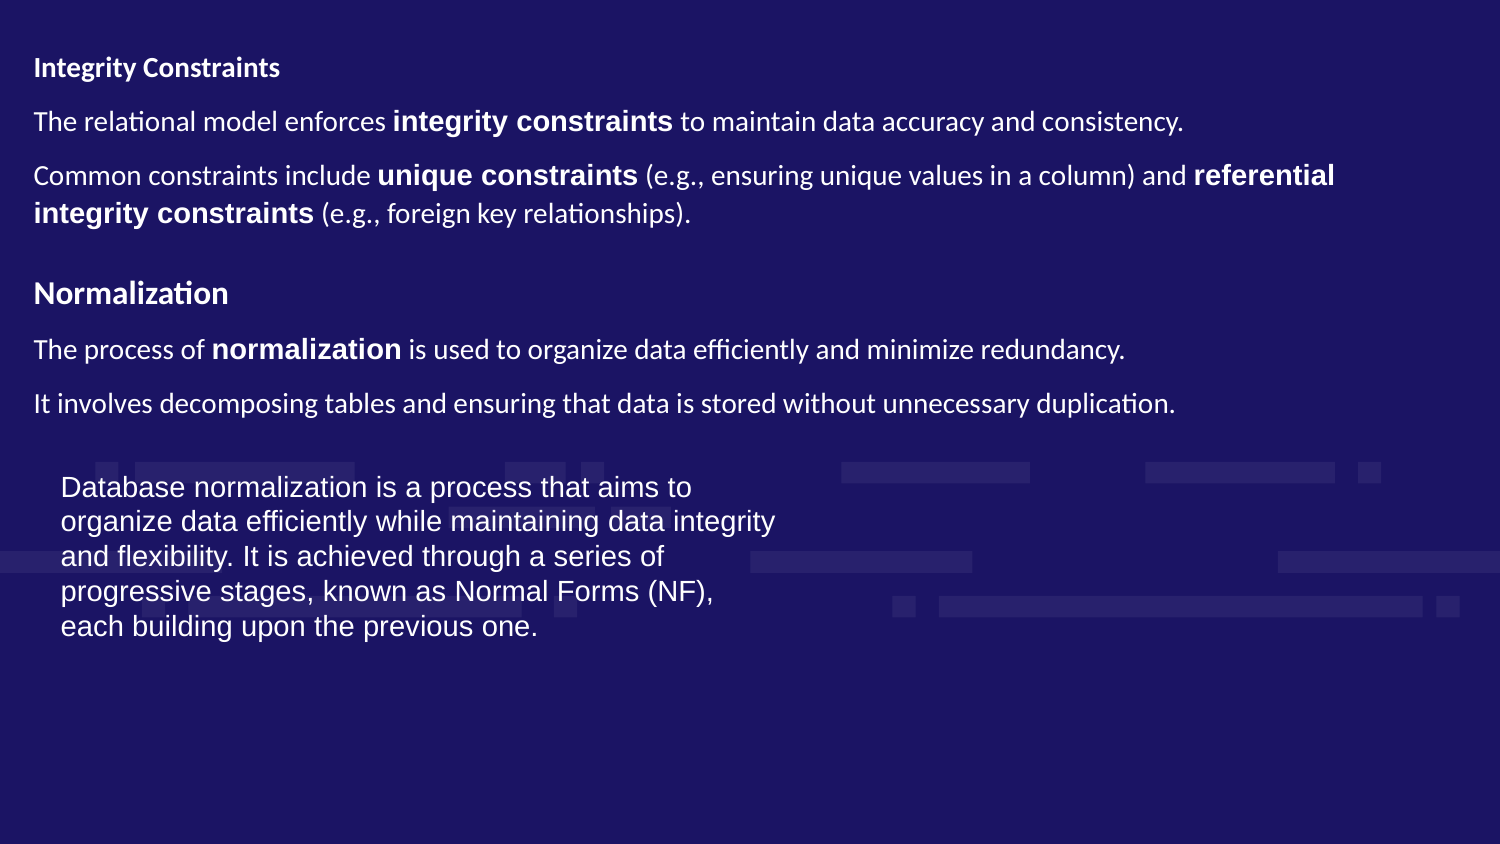

Integrity Constraints
The relational model enforces integrity constraints to maintain data accuracy and consistency.
Common constraints include unique constraints (e.g., ensuring unique values in a column) and referential integrity constraints (e.g., foreign key relationships).
Normalization
The process of normalization is used to organize data efficiently and minimize redundancy.
It involves decomposing tables and ensuring that data is stored without unnecessary duplication.
Database normalization is a process that aims to organize data efficiently while maintaining data integrity and flexibility. It is achieved through a series of progressive stages, known as Normal Forms (NF), each building upon the previous one.